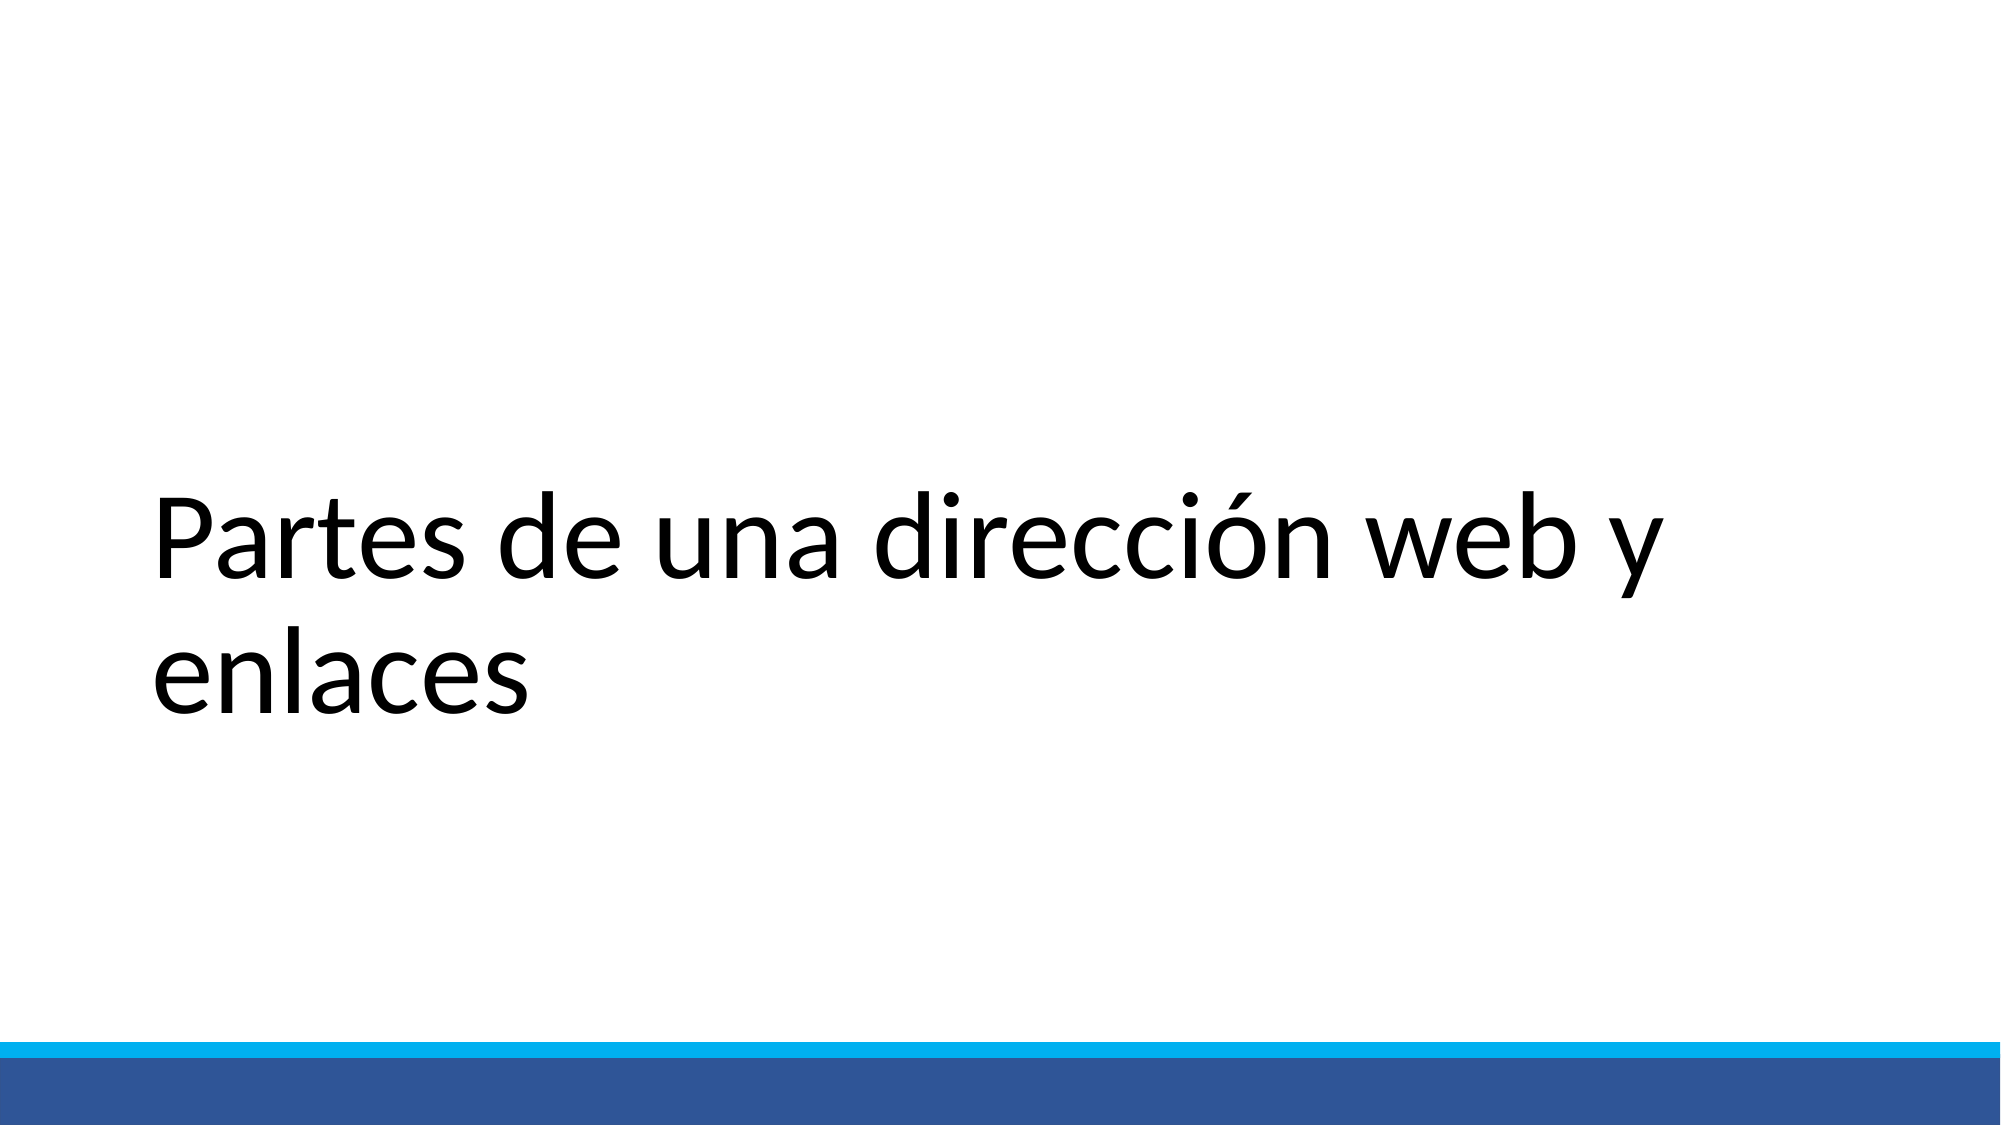

# Partes de una dirección web y enlaces